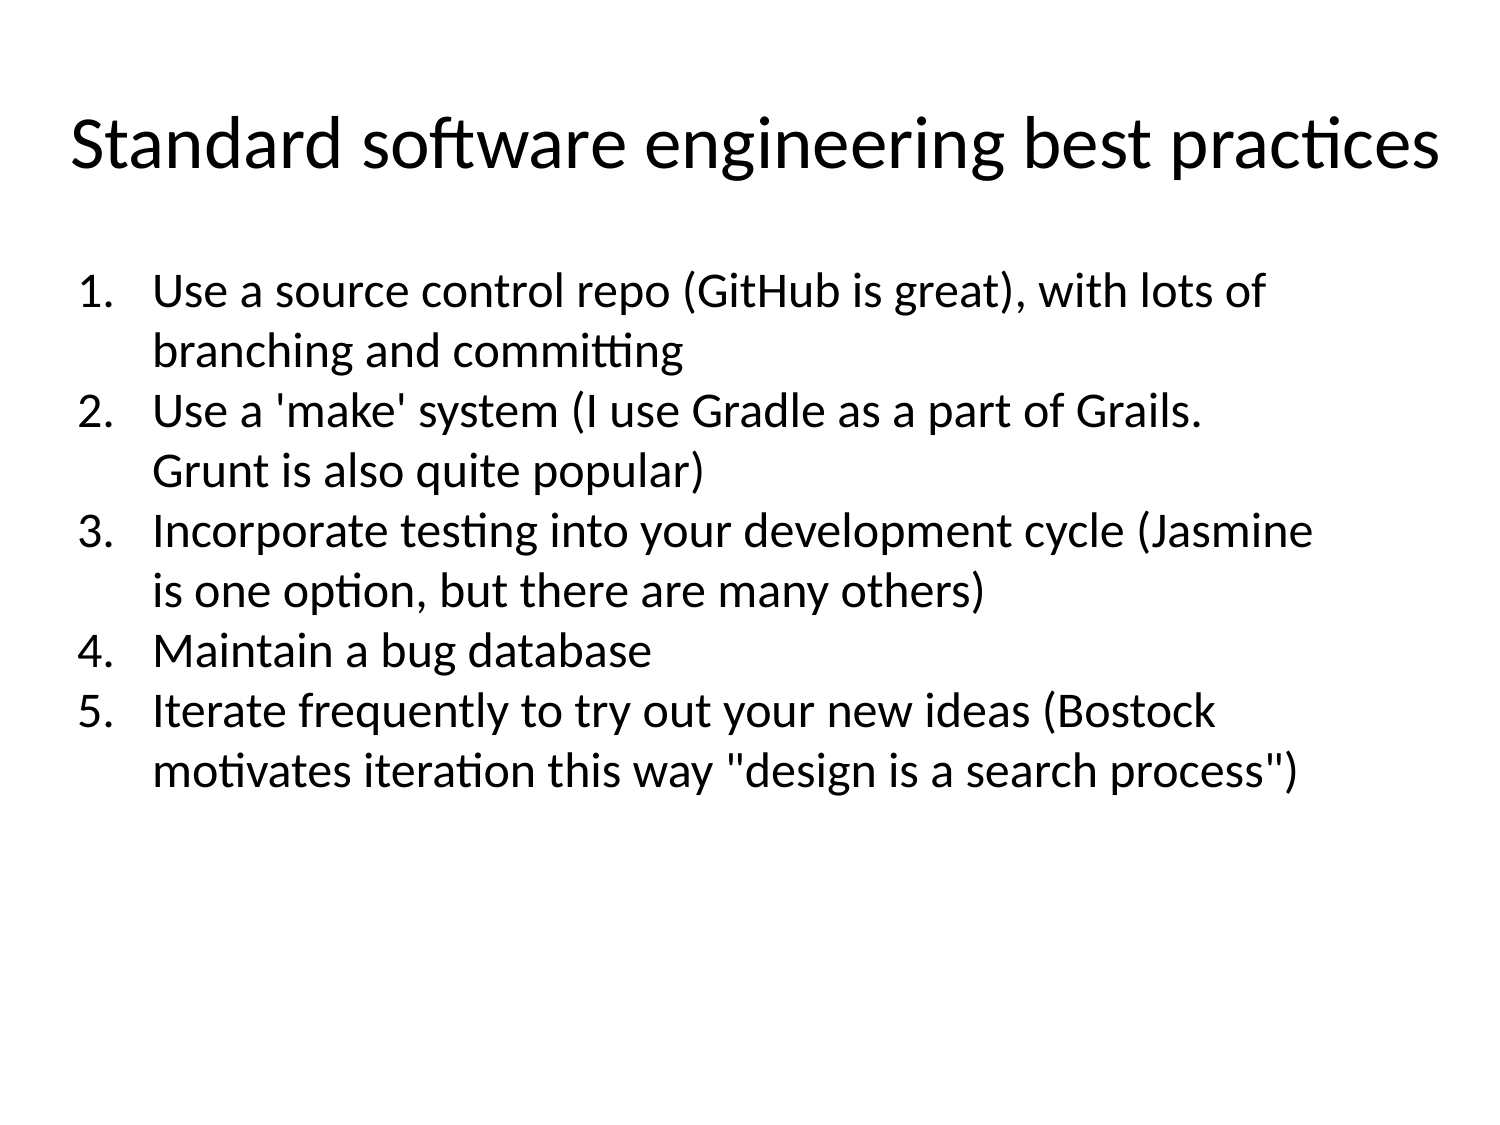

# Standard software engineering best practices
Use a source control repo (GitHub is great), with lots of branching and committing
Use a 'make' system (I use Gradle as a part of Grails.  Grunt is also quite popular)
Incorporate testing into your development cycle (Jasmine is one option, but there are many others)
Maintain a bug database
Iterate frequently to try out your new ideas (Bostock motivates iteration this way "design is a search process")